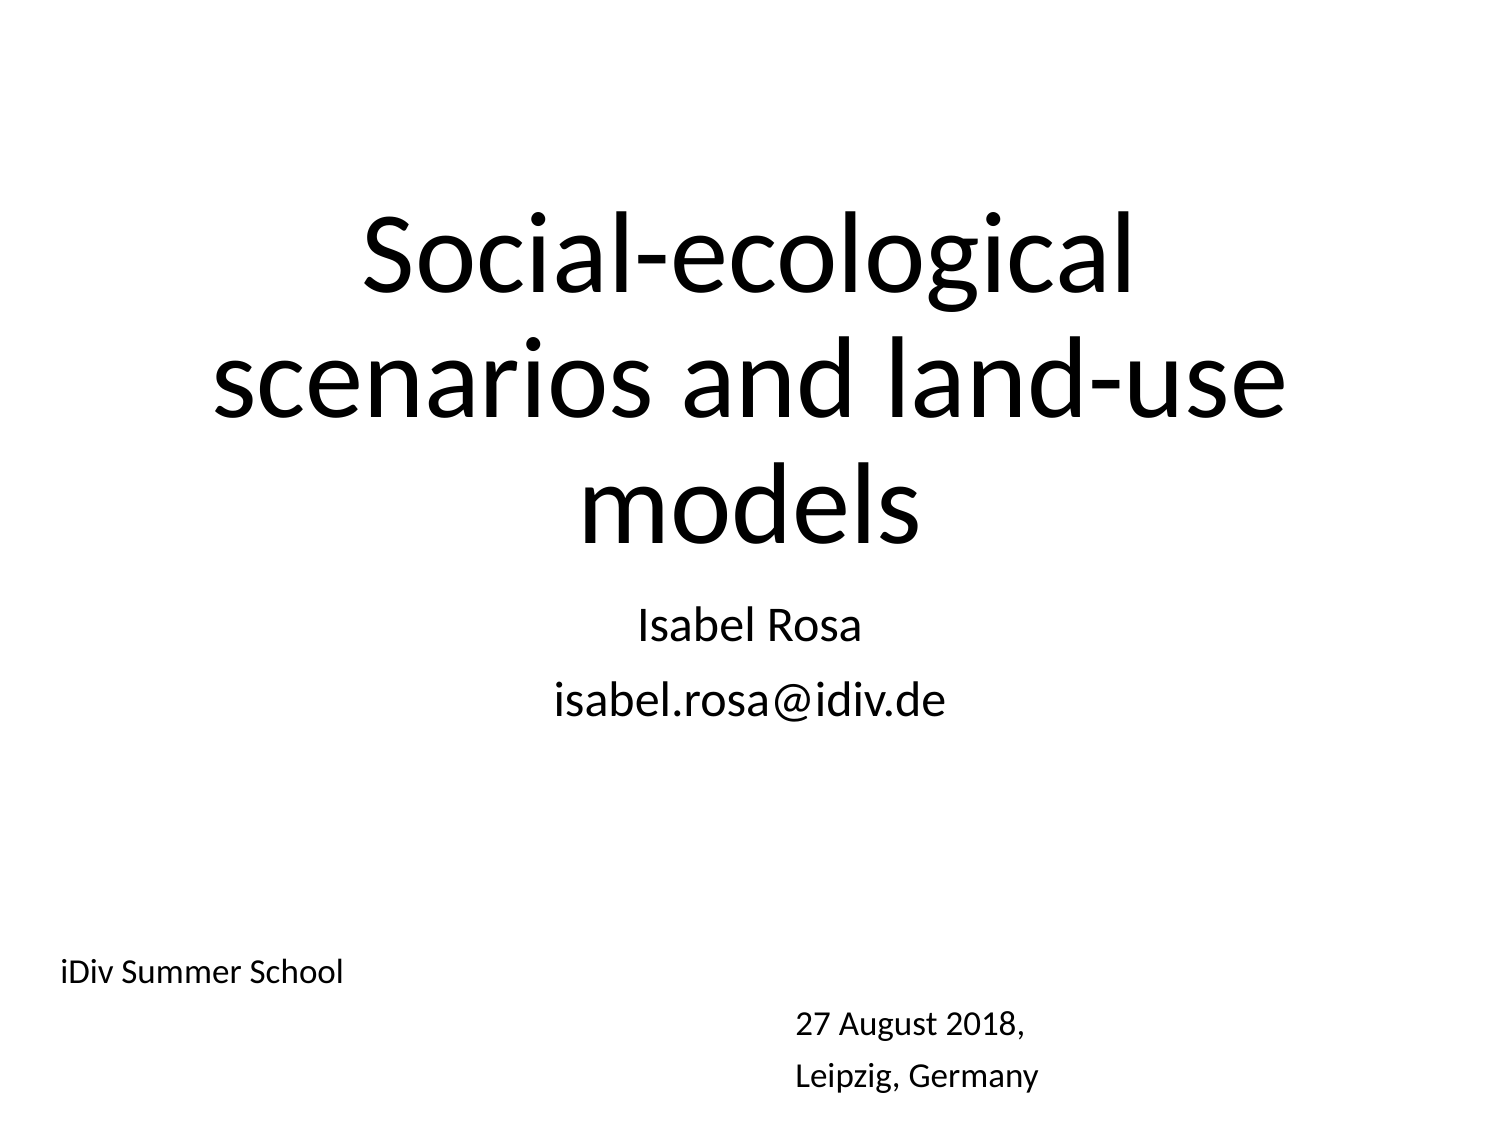

# Social-ecological scenarios and land-use models
Isabel Rosa
isabel.rosa@idiv.de
iDiv Summer School
							27 August 2018,
							Leipzig, Germany